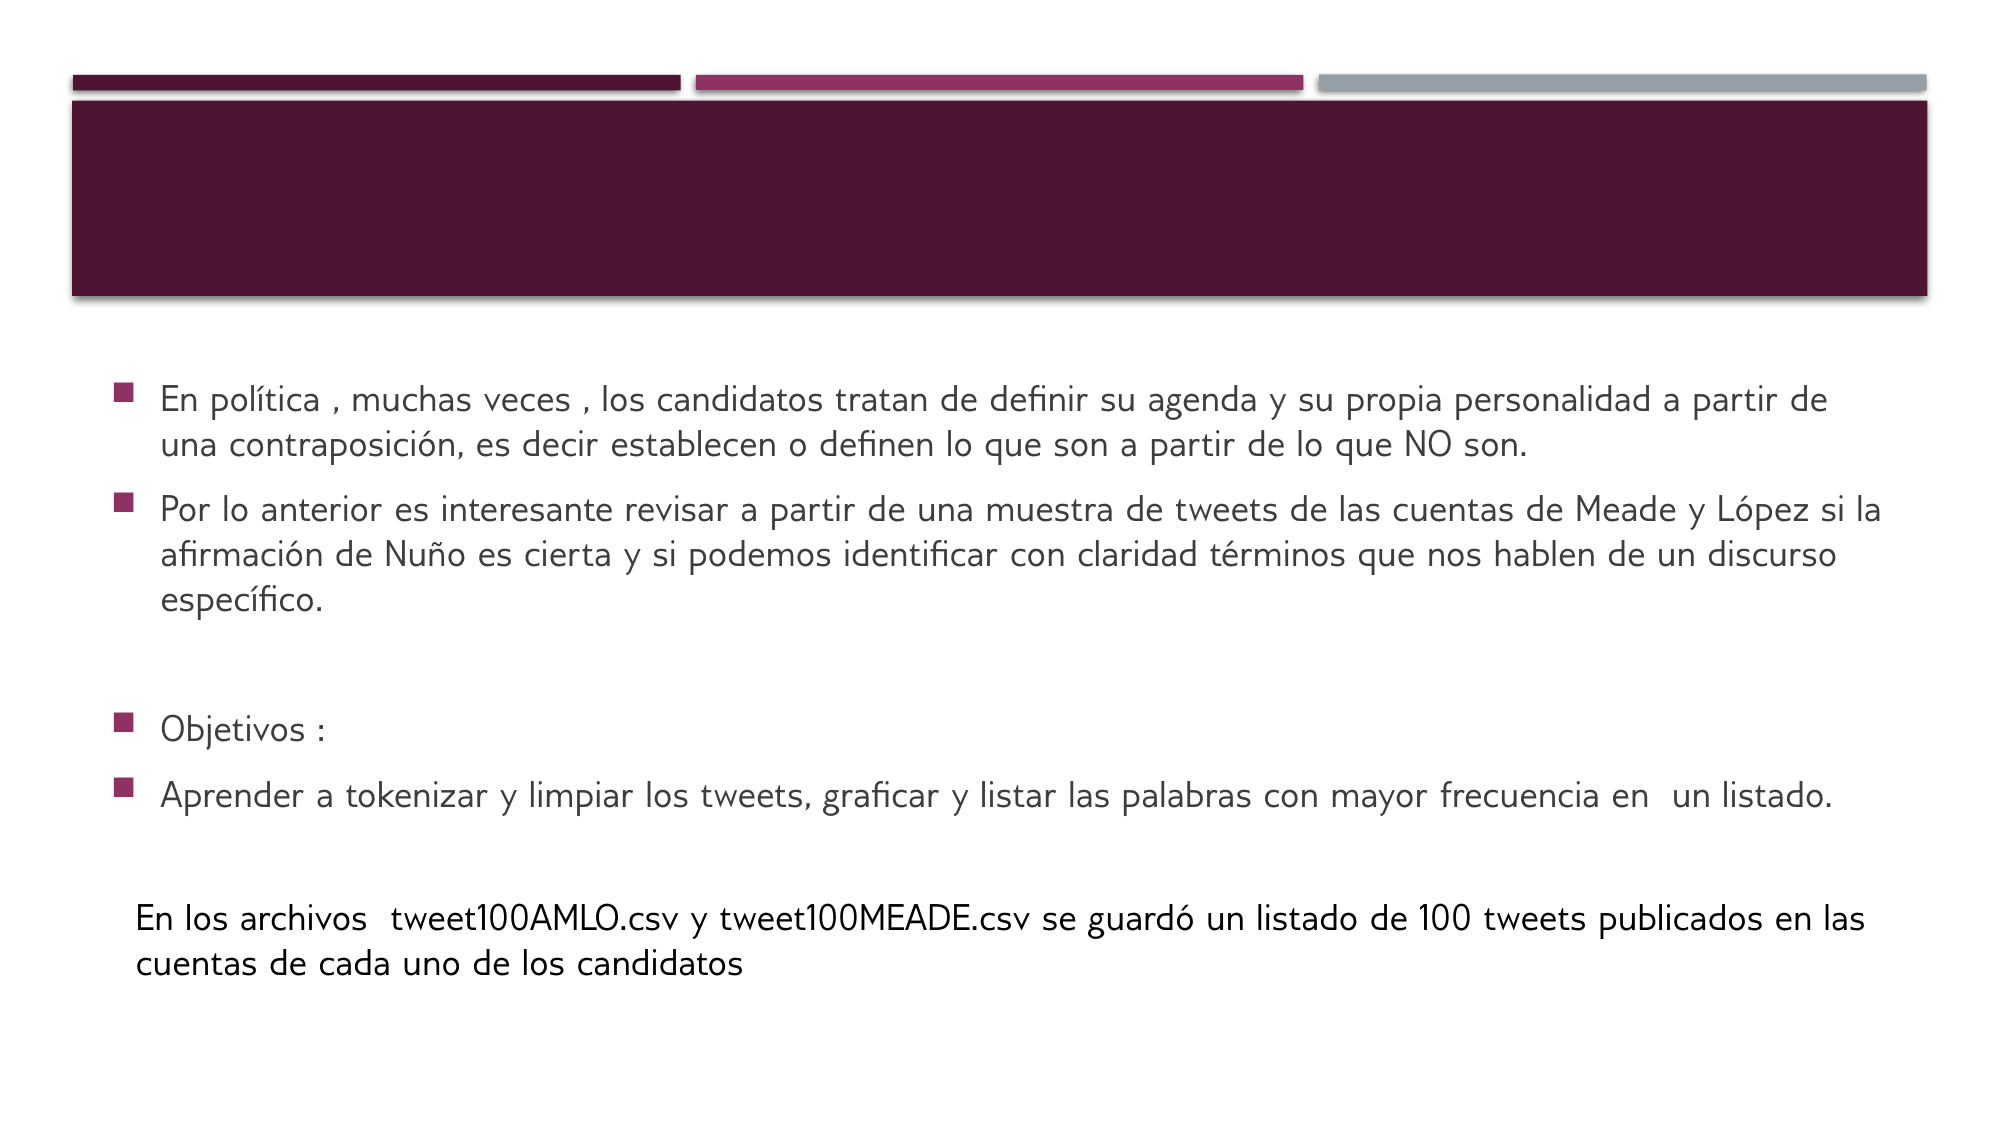

#
En política , muchas veces , los candidatos tratan de definir su agenda y su propia personalidad a partir de una contraposición, es decir establecen o definen lo que son a partir de lo que NO son.
Por lo anterior es interesante revisar a partir de una muestra de tweets de las cuentas de Meade y López si la afirmación de Nuño es cierta y si podemos identificar con claridad términos que nos hablen de un discurso específico.

Objetivos :
Aprender a tokenizar y limpiar los tweets, graficar y listar las palabras con mayor frecuencia en  un listado.

En los archivos  tweet100AMLO.csv y tweet100MEADE.csv se guardó un listado de 100 tweets publicados en las cuentas de cada uno de los candidatos